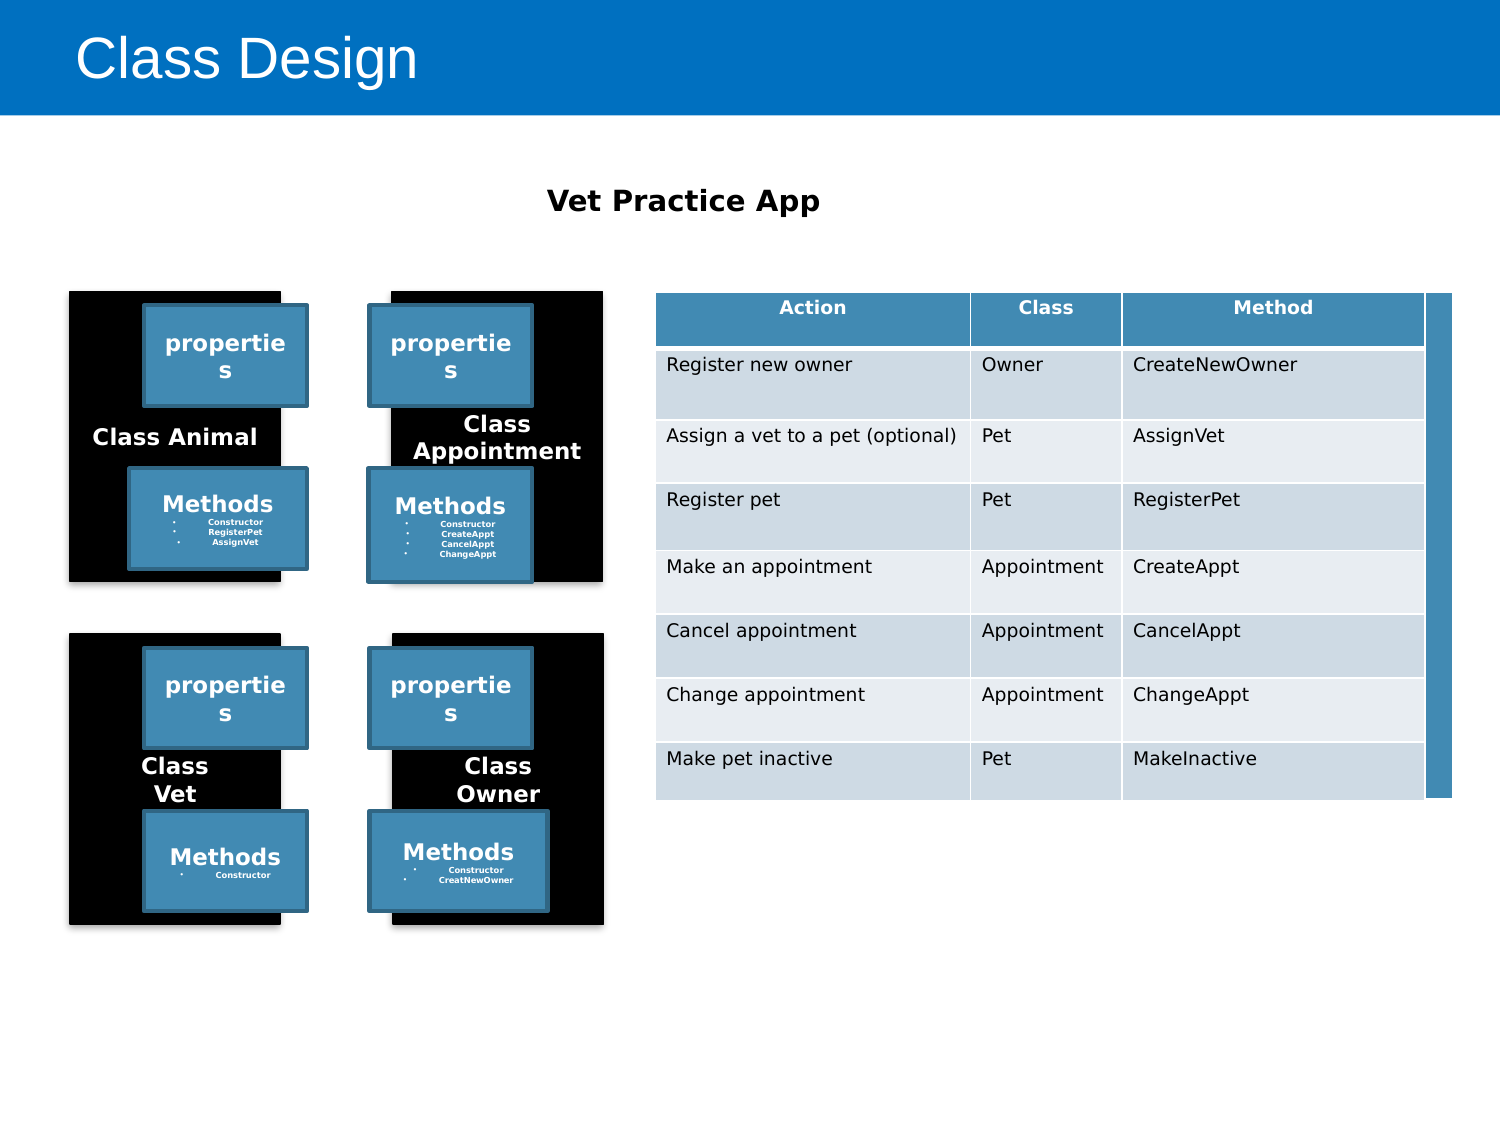

# Class Design

Vet Practice App
Class Animal
properties
Methods
Constructor
RegisterPet
AssignVet
Class Appointment
properties
Methods
Constructor
CreateAppt
CancelAppt
ChangeAppt
| Action | Class | Method |  |
| --- | --- | --- | --- |
| Register new owner | Owner | CreateNewOwner |  |
| Assign a vet to a pet (optional) | Pet | AssignVet |  |
| Register pet | Pet | RegisterPet |  |
| Make an appointment | Appointment | CreateAppt |  |
| Cancel appointment | Appointment | CancelAppt |  |
| Change appointment | Appointment | ChangeAppt |  |
| Make pet inactive | Pet | MakeInactive |  |
Class
Vet
properties
Methods
Constructor
Class
Owner
properties
Methods
Constructor
CreatNewOwner